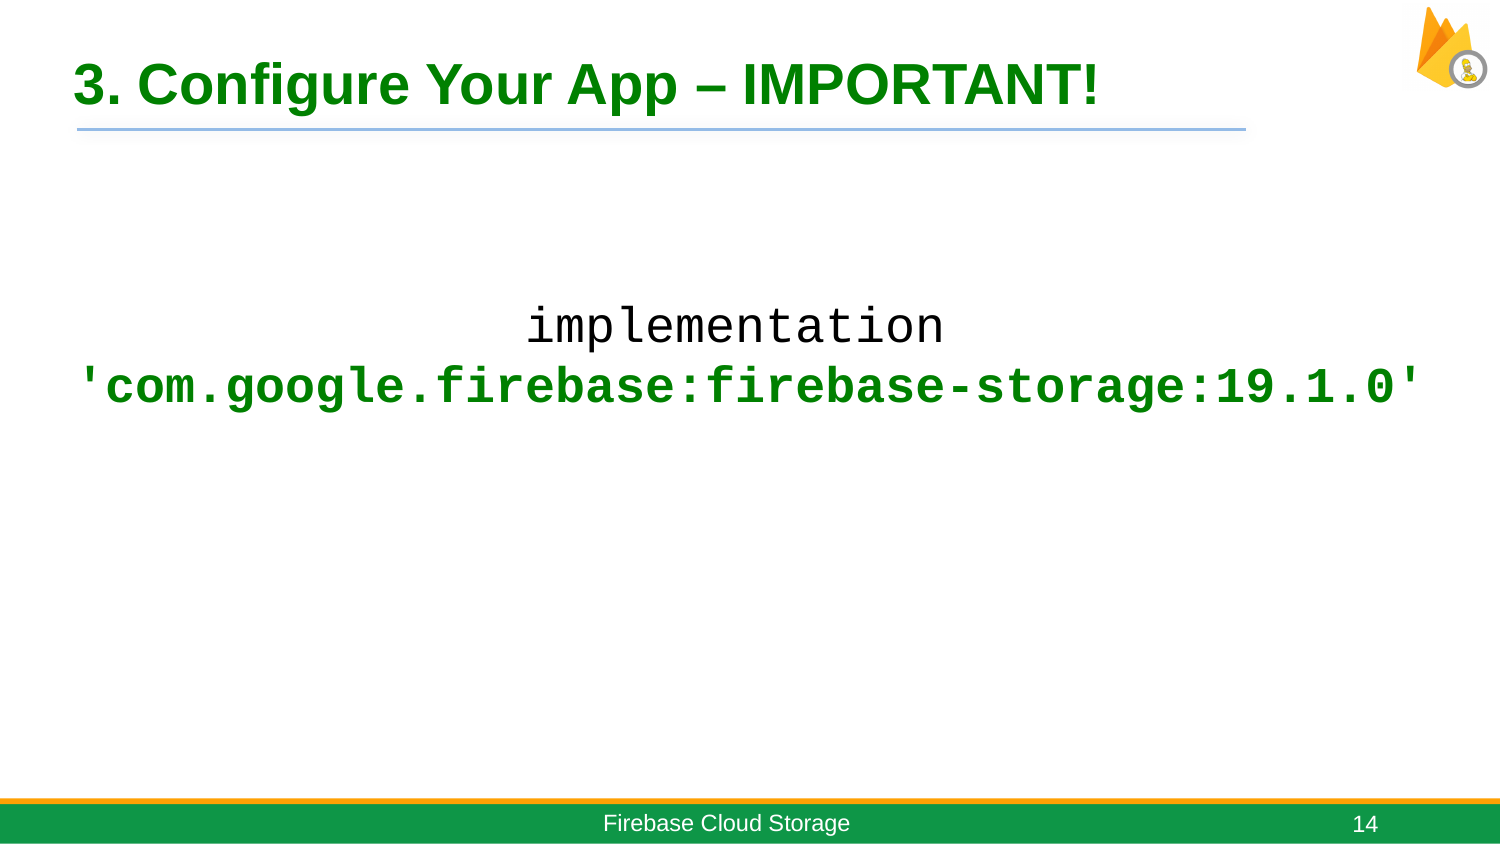

# 3. Configure Your App – IMPORTANT!
implementation
'com.google.firebase:firebase-storage:19.1.0'
14
Firebase Cloud Storage